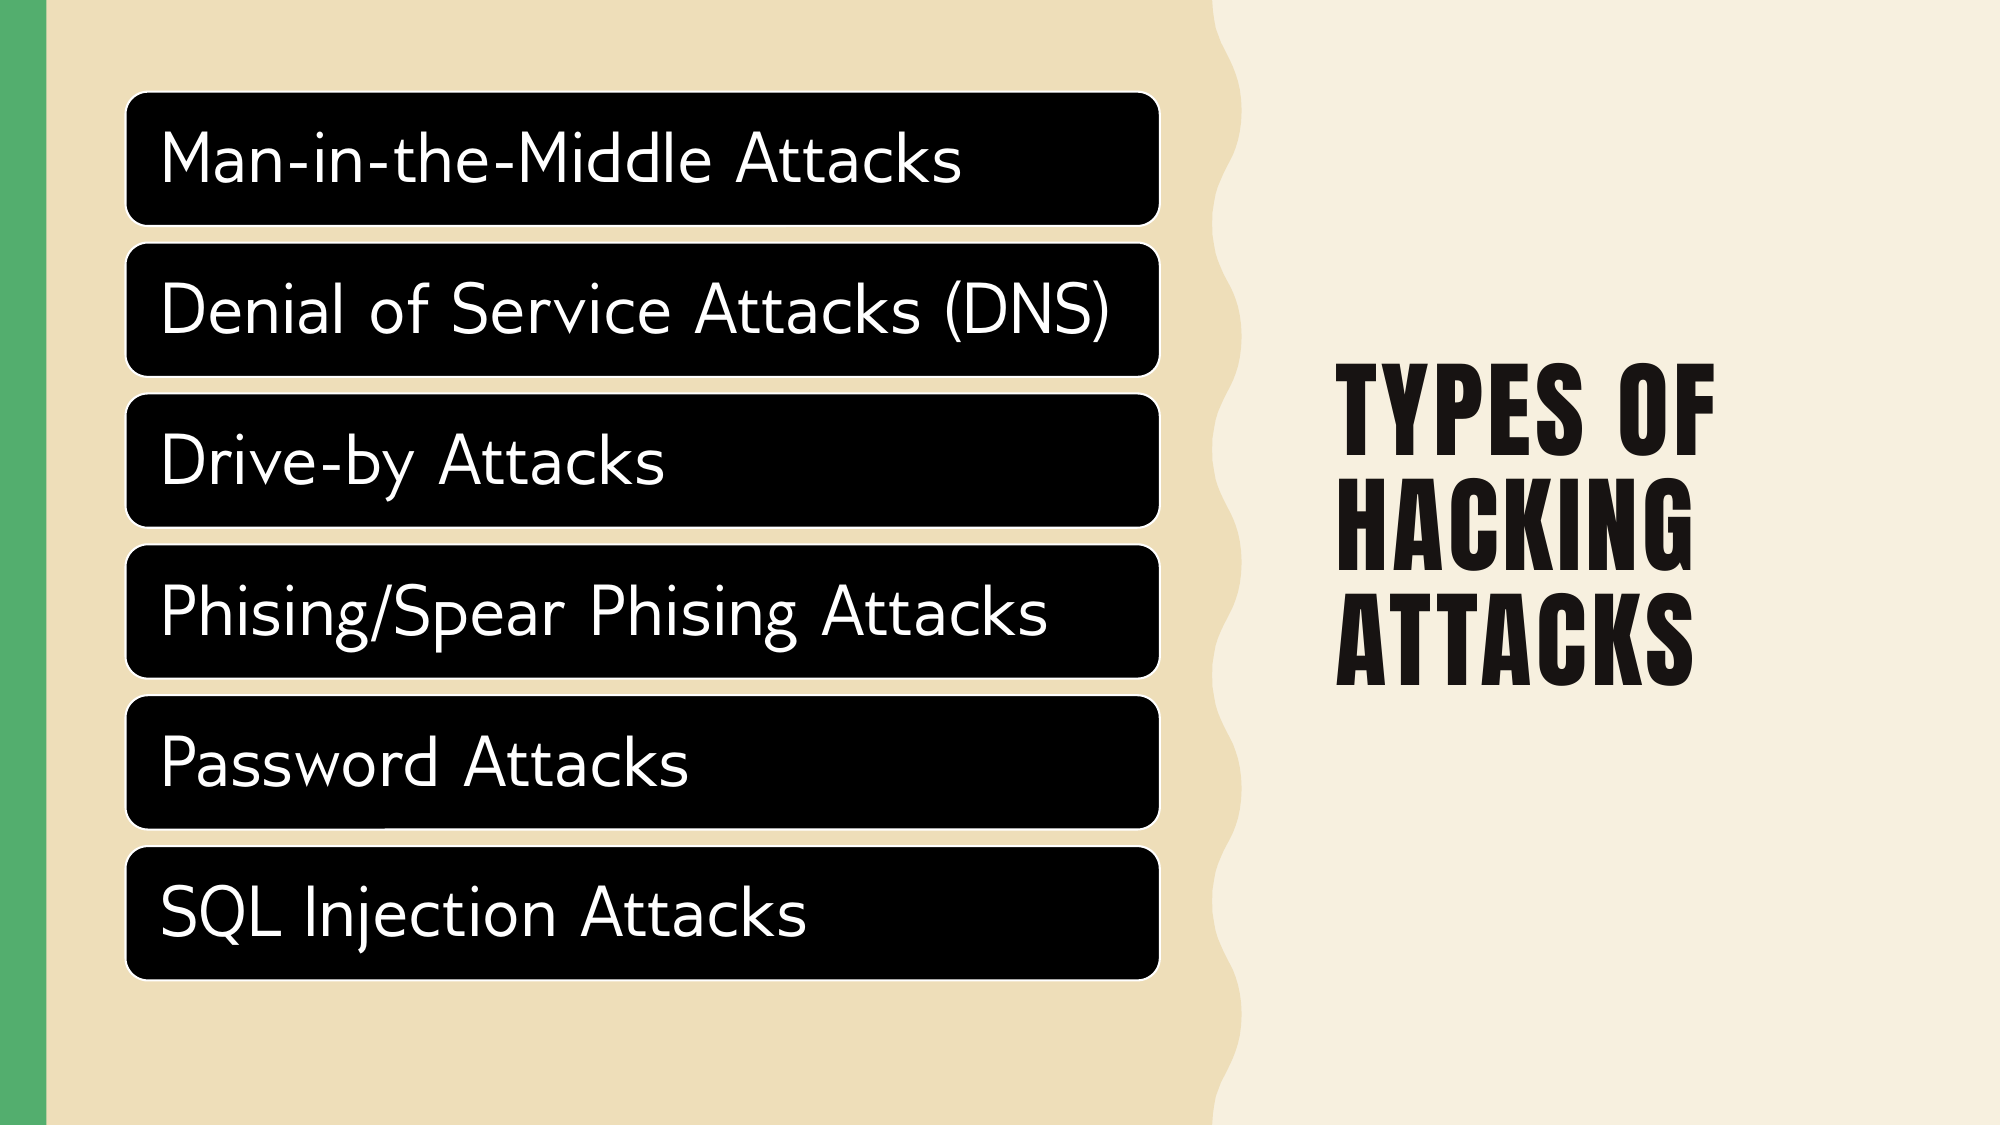

Man-in-the-Middle Attacks
Denial of Service Attacks (DNS)
Drive-by Attacks
Phising/Spear Phising Attacks
Password Attacks
SQL Injection Attacks
# Types of hacking attacks